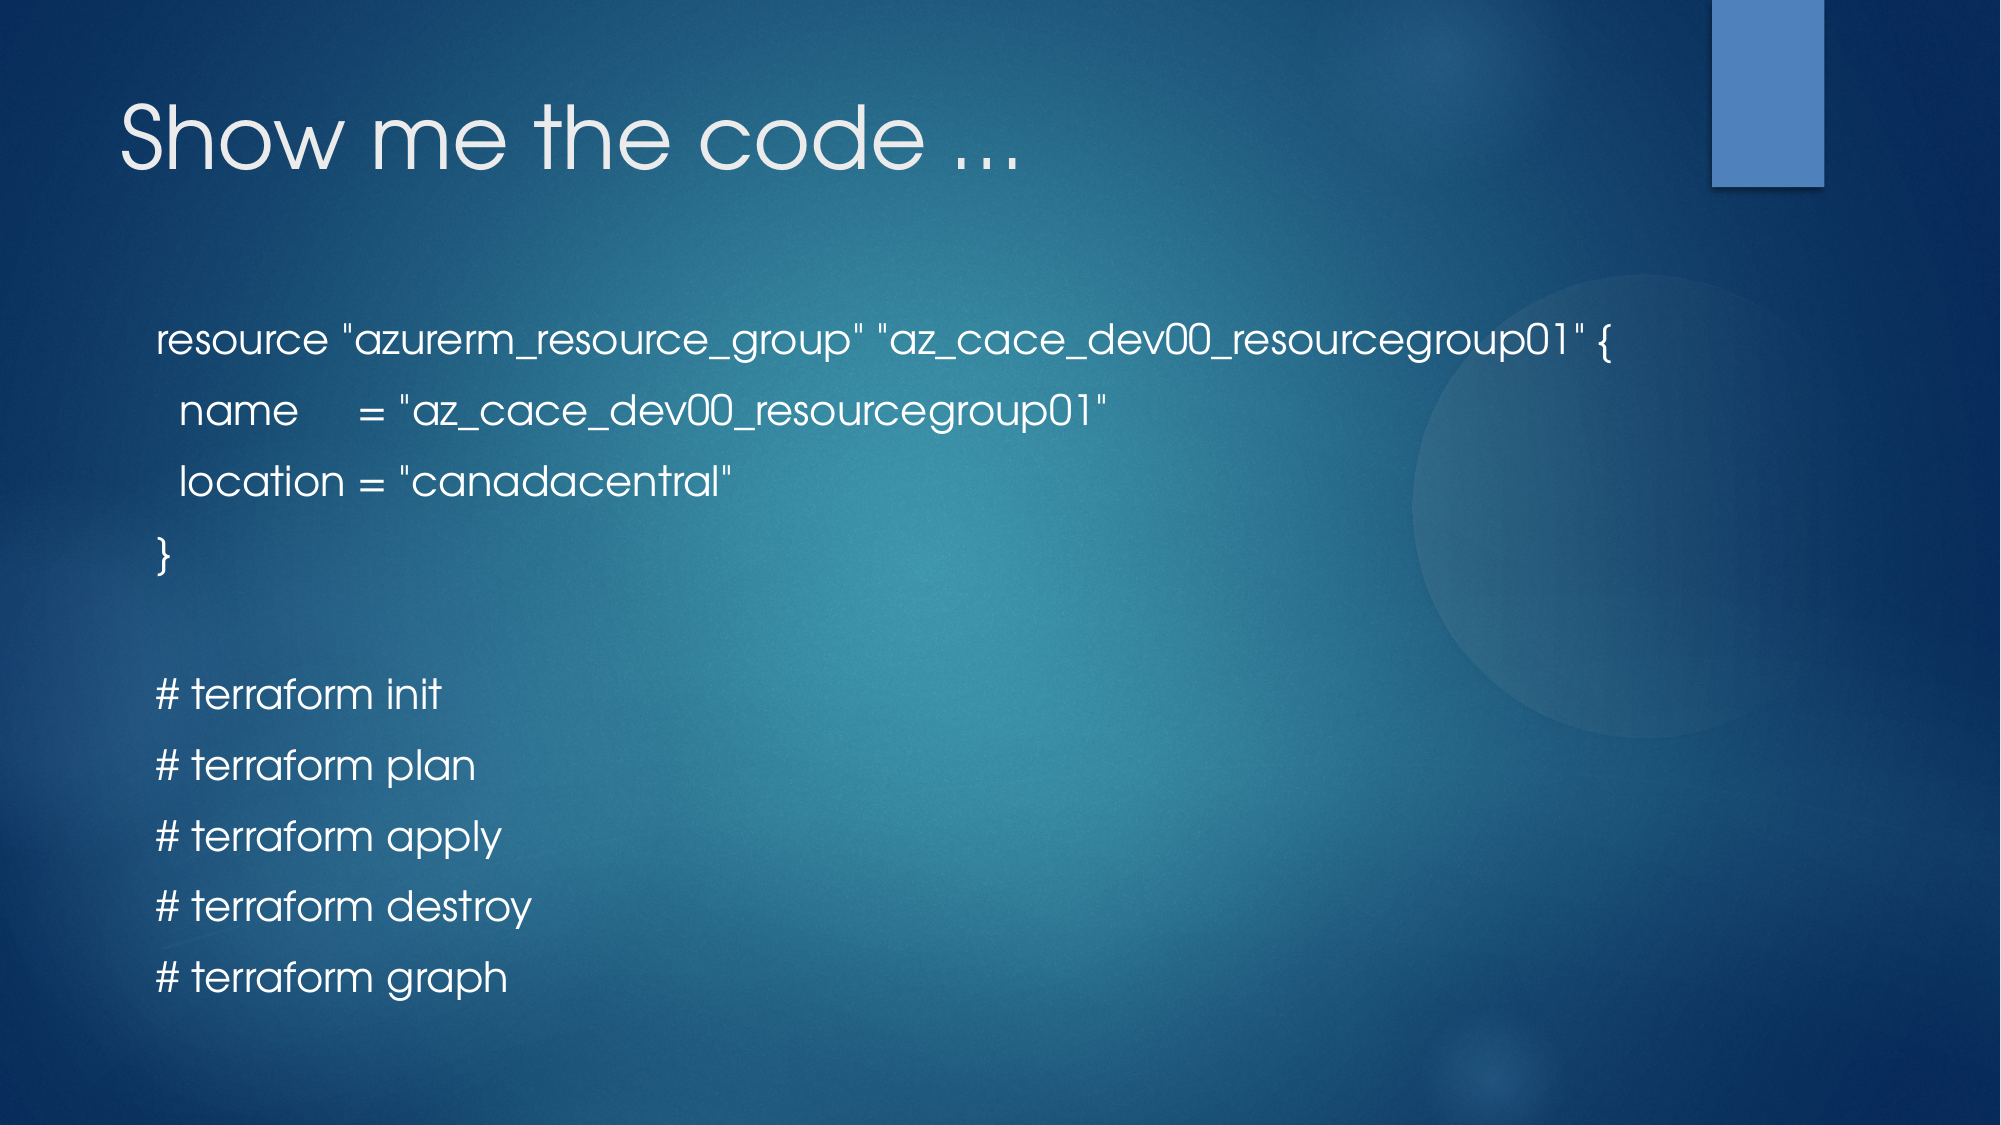

Show me the code …

resource "azurerm_resource_group" "az_cace_dev00_resourcegroup01" {
  name     = "az_cace_dev00_resourcegroup01"
  location = "canadacentral"
}

# terraform init
# terraform plan
# terraform apply
# terraform destroy
# terraform graph